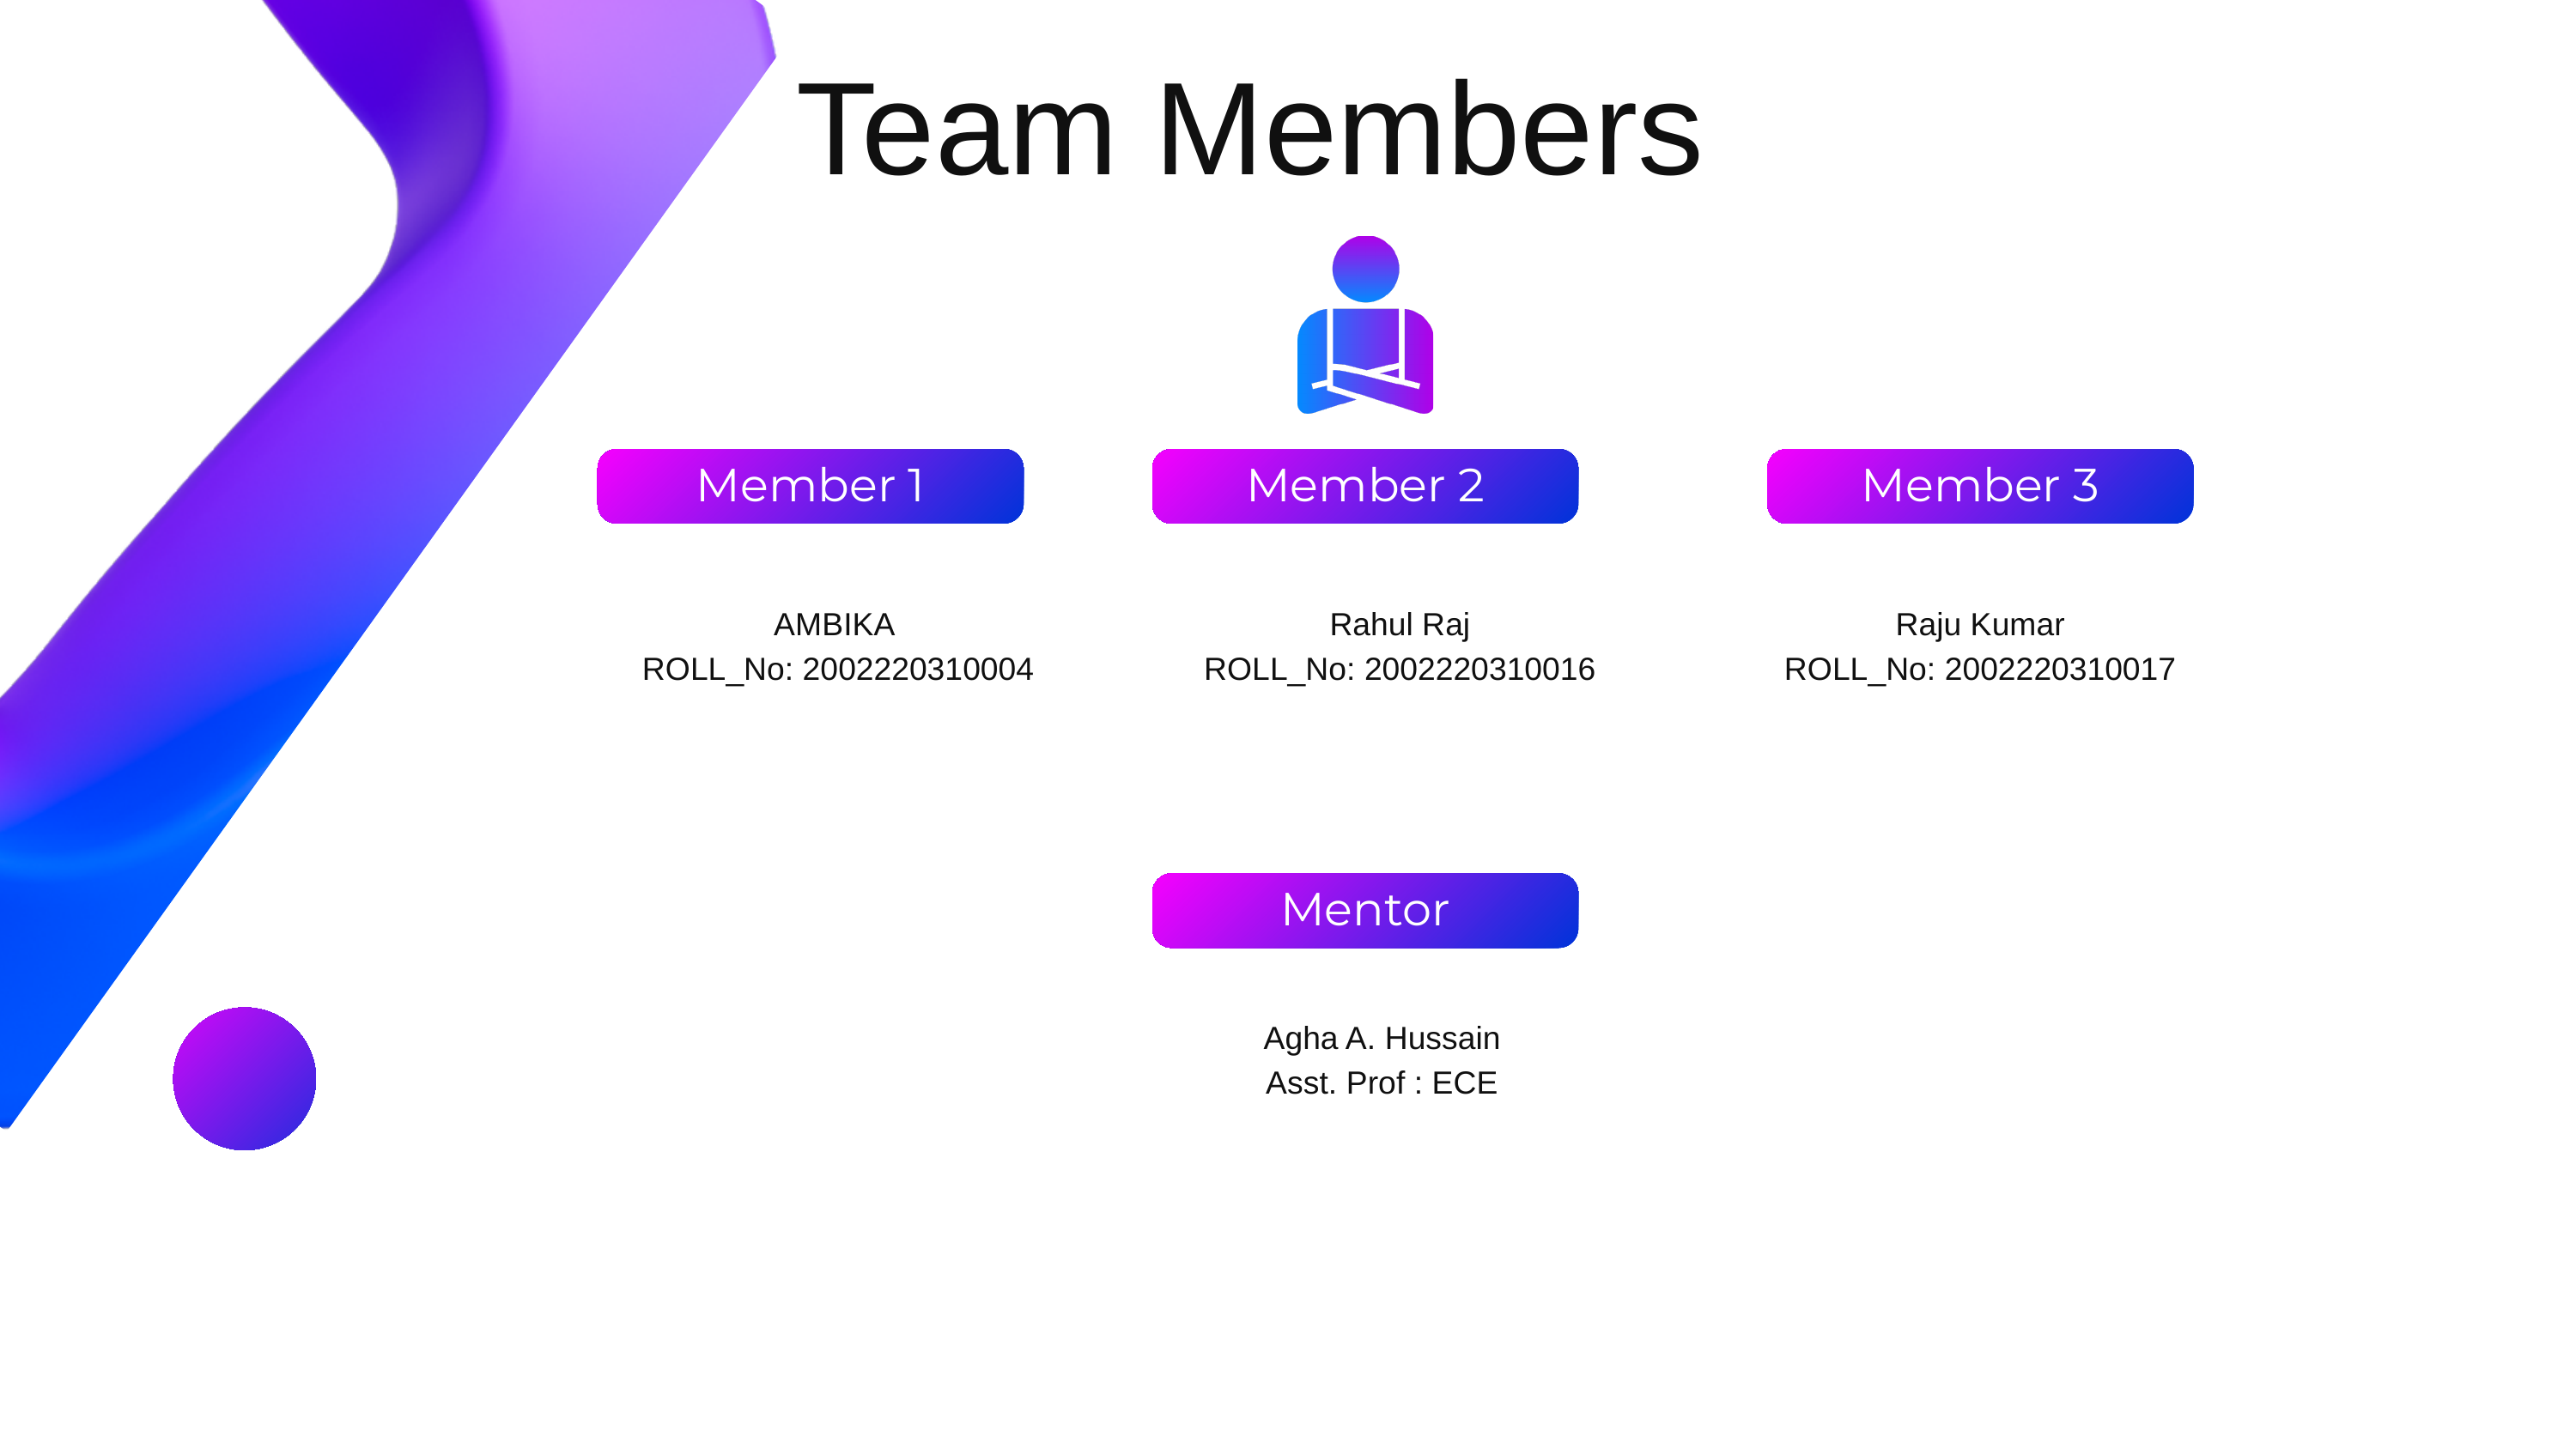

Team Members

Member 1

Member 2

Member 3
AMBIKA
ROLL_No: 2002220310004
Rahul Raj
ROLL_No: 2002220310016
Raju Kumar
ROLL_No: 2002220310017

Mentor

Agha A. Hussain
Asst. Prof : ECE